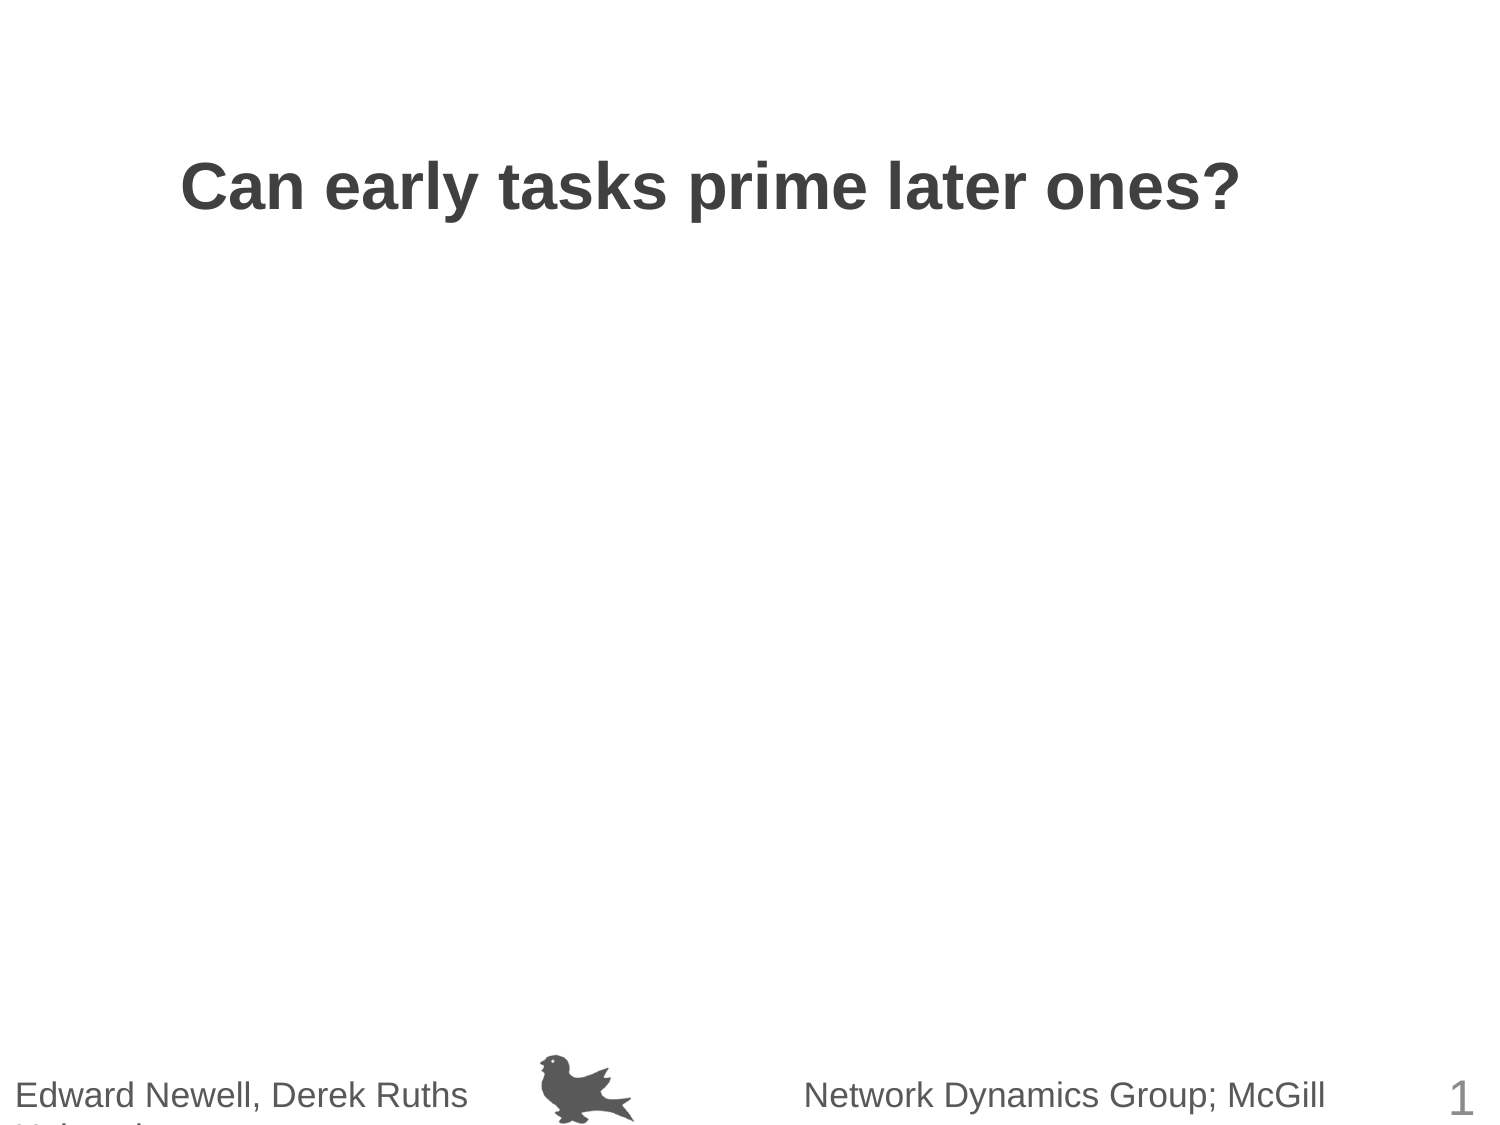

Can early tasks prime later ones?
17